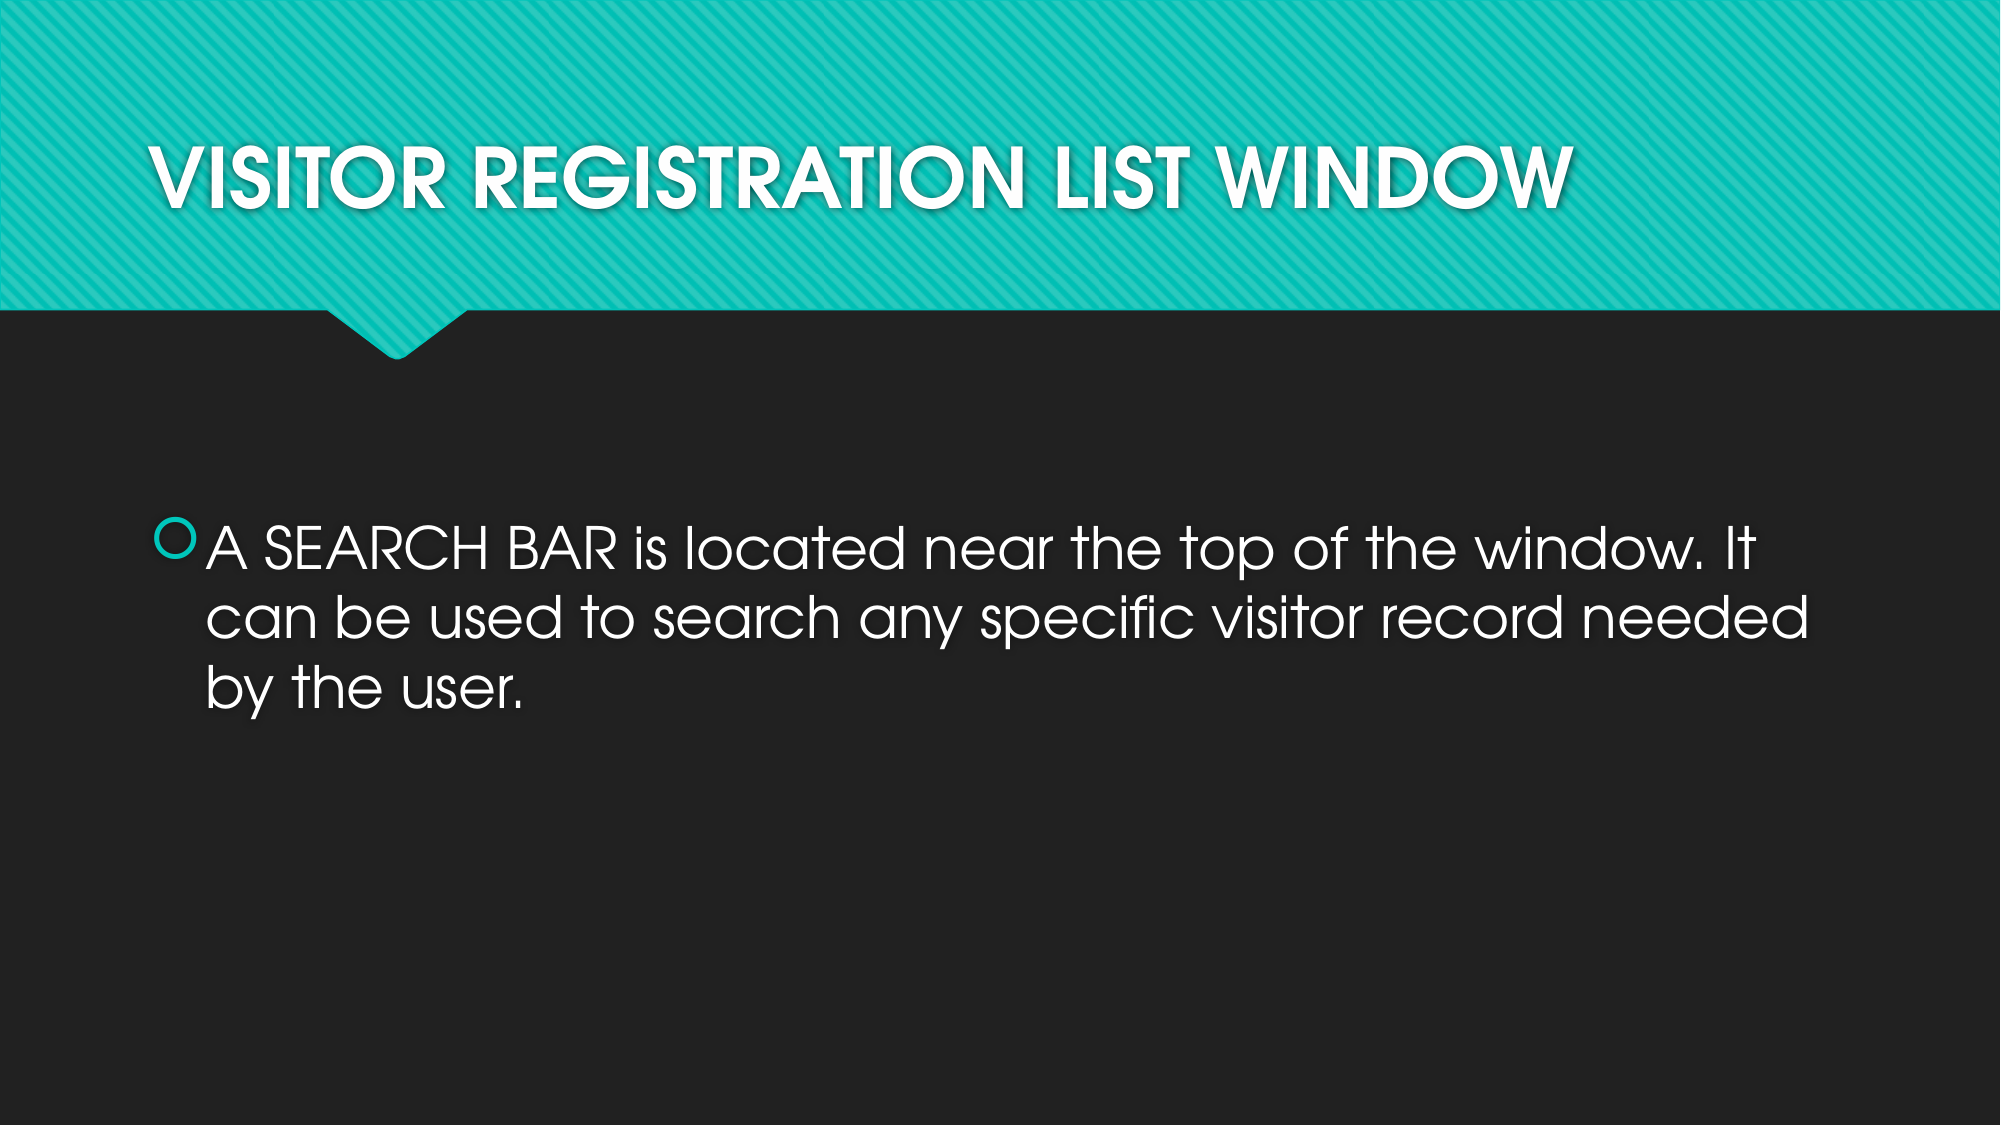

# VISITOR REGISTRATION LIST WINDOW
A SEARCH BAR is located near the top of the window. It can be used to search any specific visitor record needed by the user.